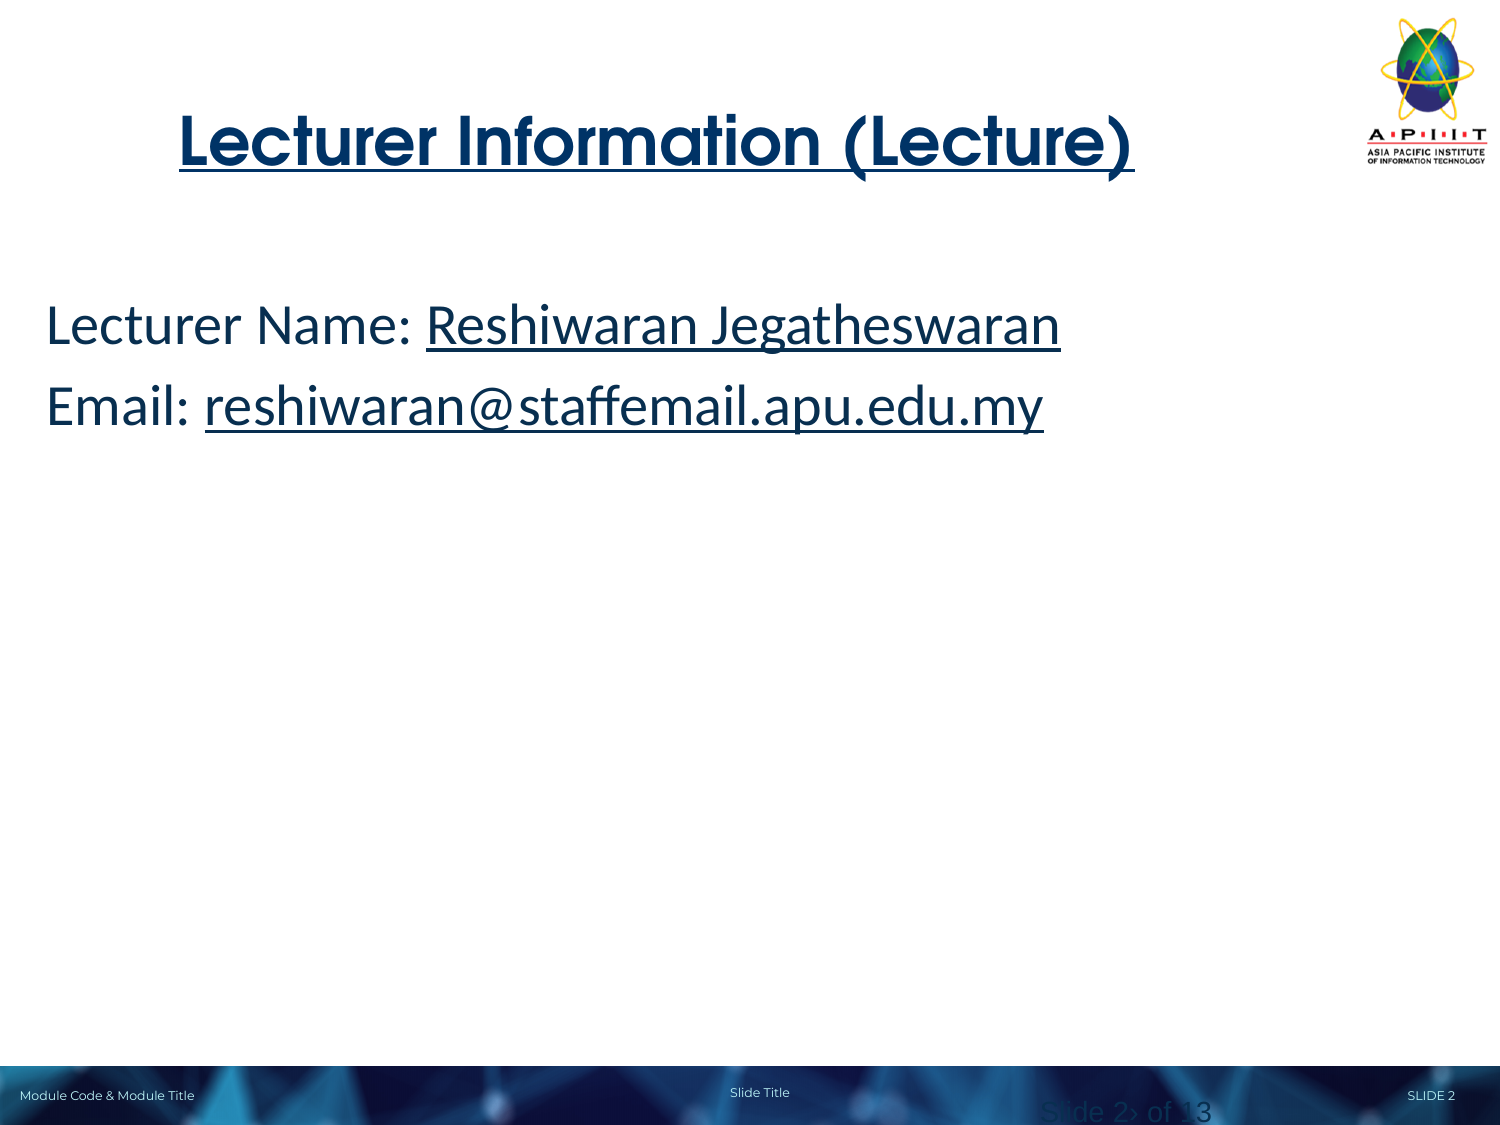

Lecturer Information (Lecture)
Lecturer Name: Reshiwaran Jegatheswaran
Email: reshiwaran@staffemail.apu.edu.my

Slide 2› of 13